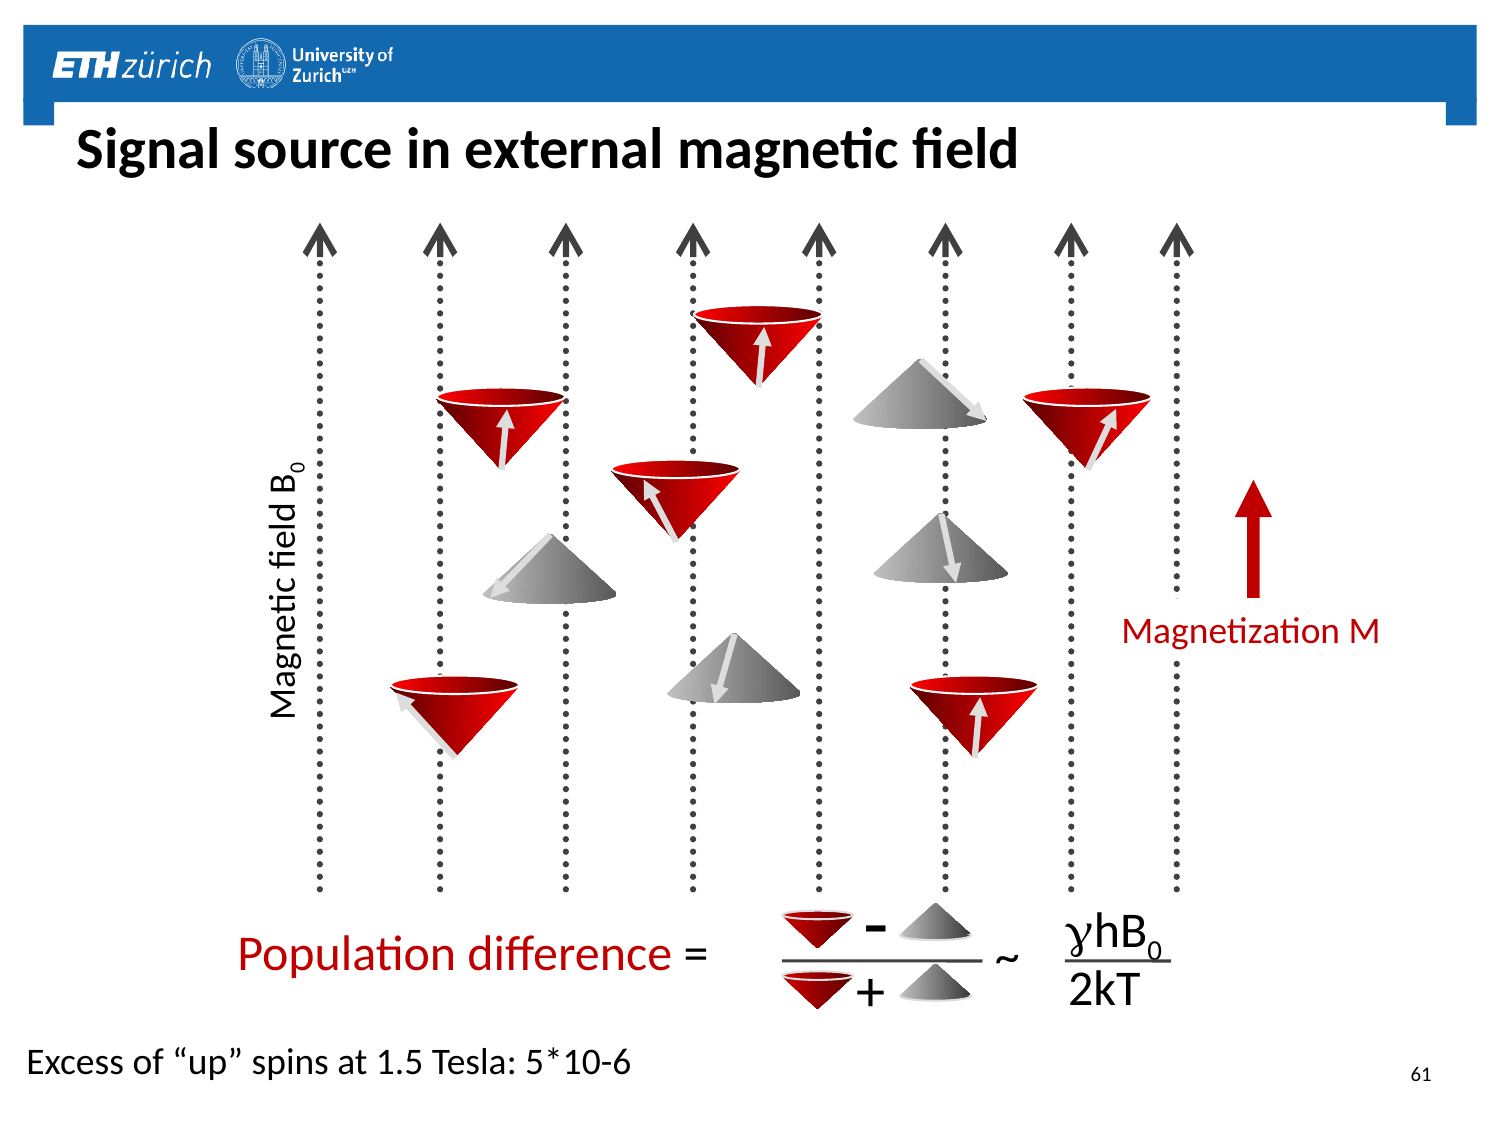

# Signal source in external magnetic field

Magnetic field B0

Magnetization M

-
γhB0

Population difference =
~
+
2kT

Excess of “up” spins at 1.5 Tesla: 5*10-6
61